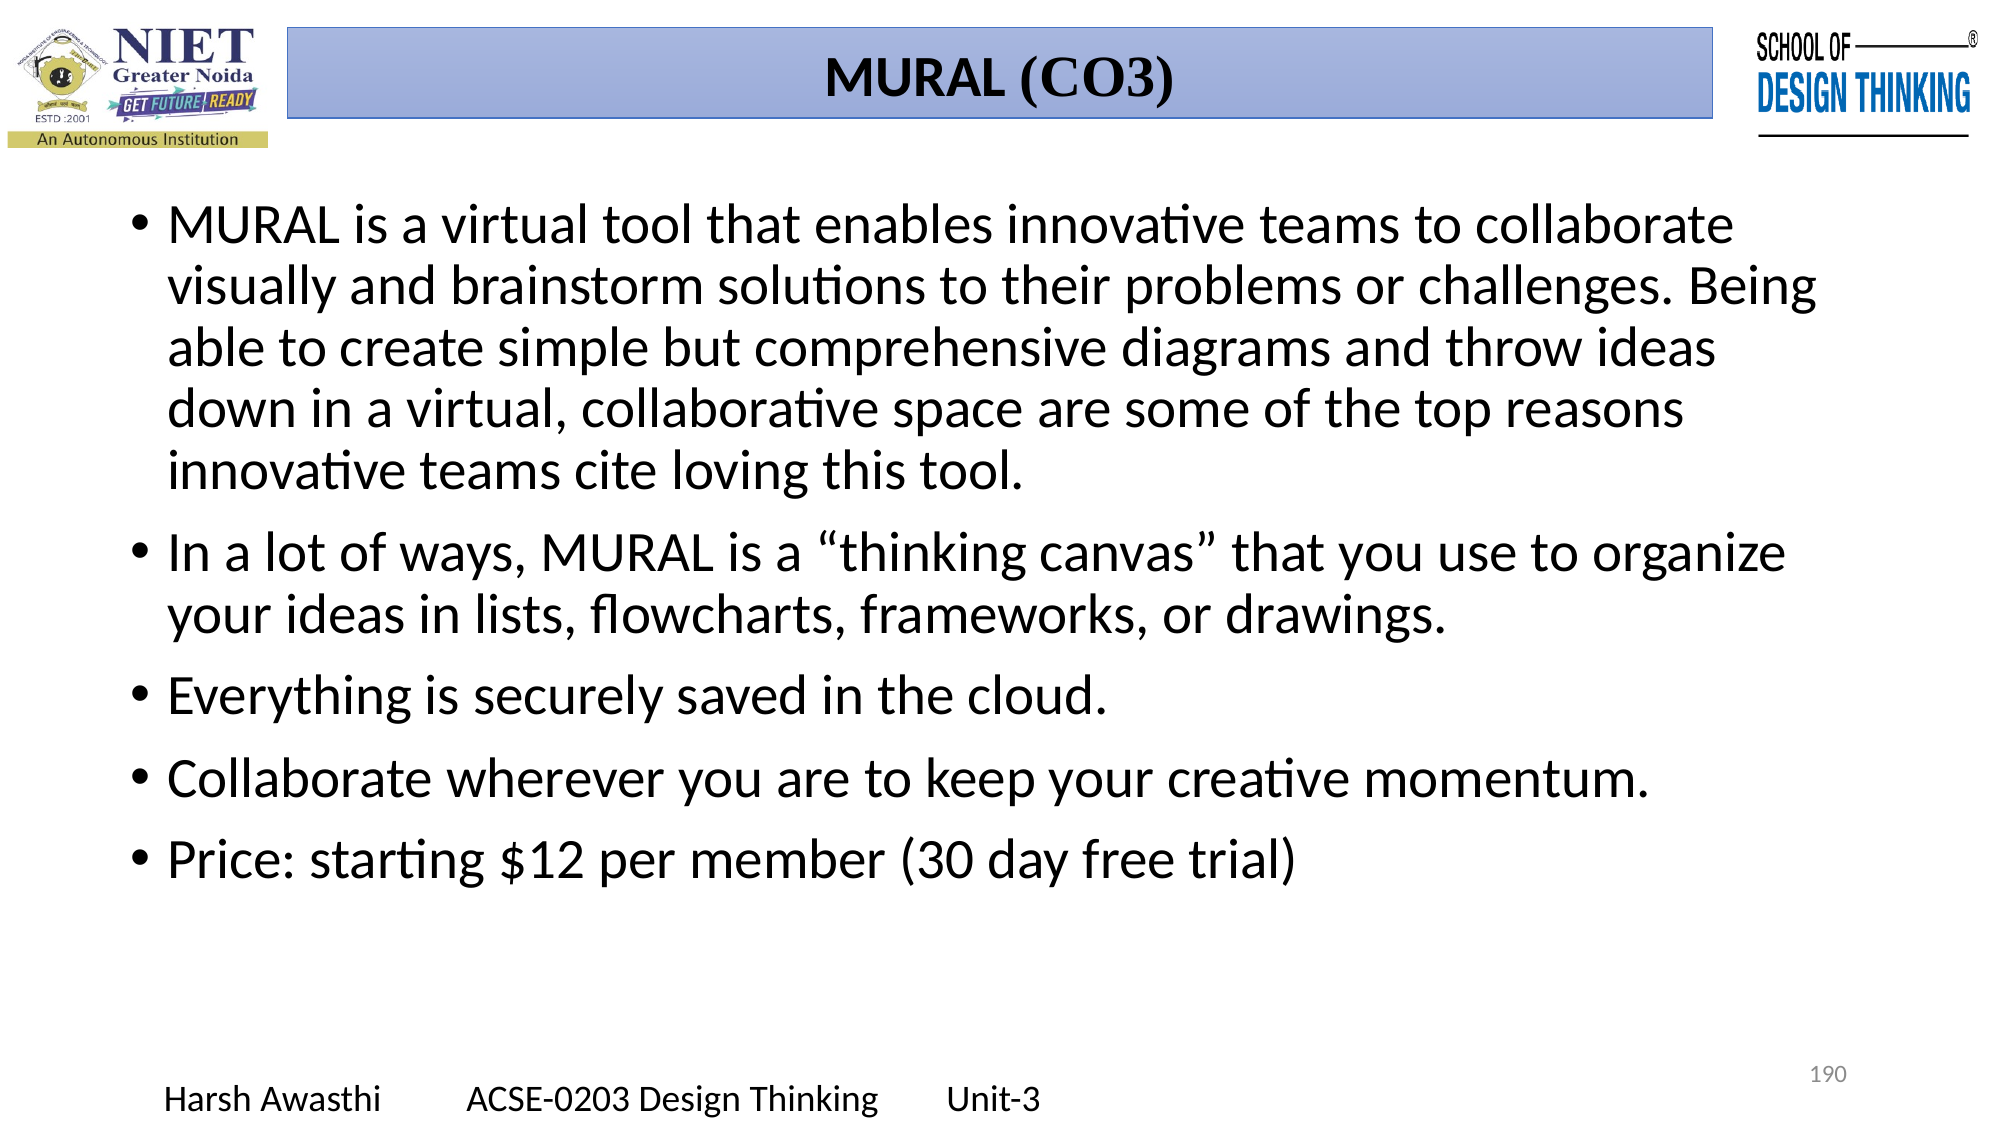

MURAL (CO3)
MURAL is a virtual tool that enables innovative teams to collaborate visually and brainstorm solutions to their problems or challenges. Being able to create simple but comprehensive diagrams and throw ideas down in a virtual, collaborative space are some of the top reasons innovative teams cite loving this tool.
In a lot of ways, MURAL is a “thinking canvas” that you use to organize your ideas in lists, flowcharts, frameworks, or drawings.
Everything is securely saved in the cloud.
Collaborate wherever you are to keep your creative momentum.
Price: starting $12 per member (30 day free trial)

190
Harsh Awasthi          ACSE-0203 Design Thinking        Unit-3